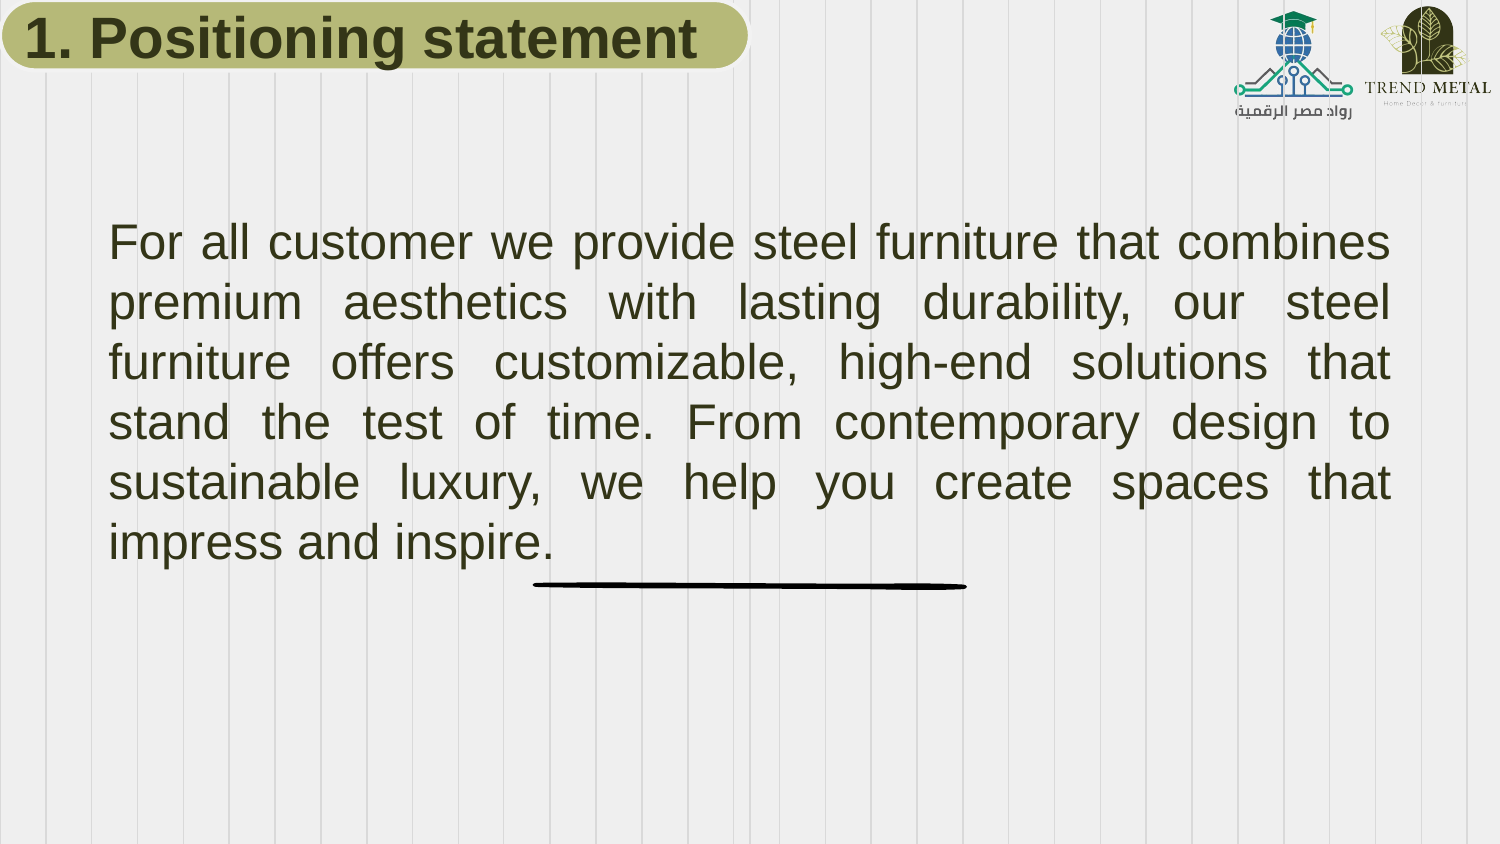

1. Positioning statement
For all customer we provide steel furniture that combines premium aesthetics with lasting durability, our steel furniture offers customizable, high-end solutions that stand the test of time. From contemporary design to sustainable luxury, we help you create spaces that impress and inspire.